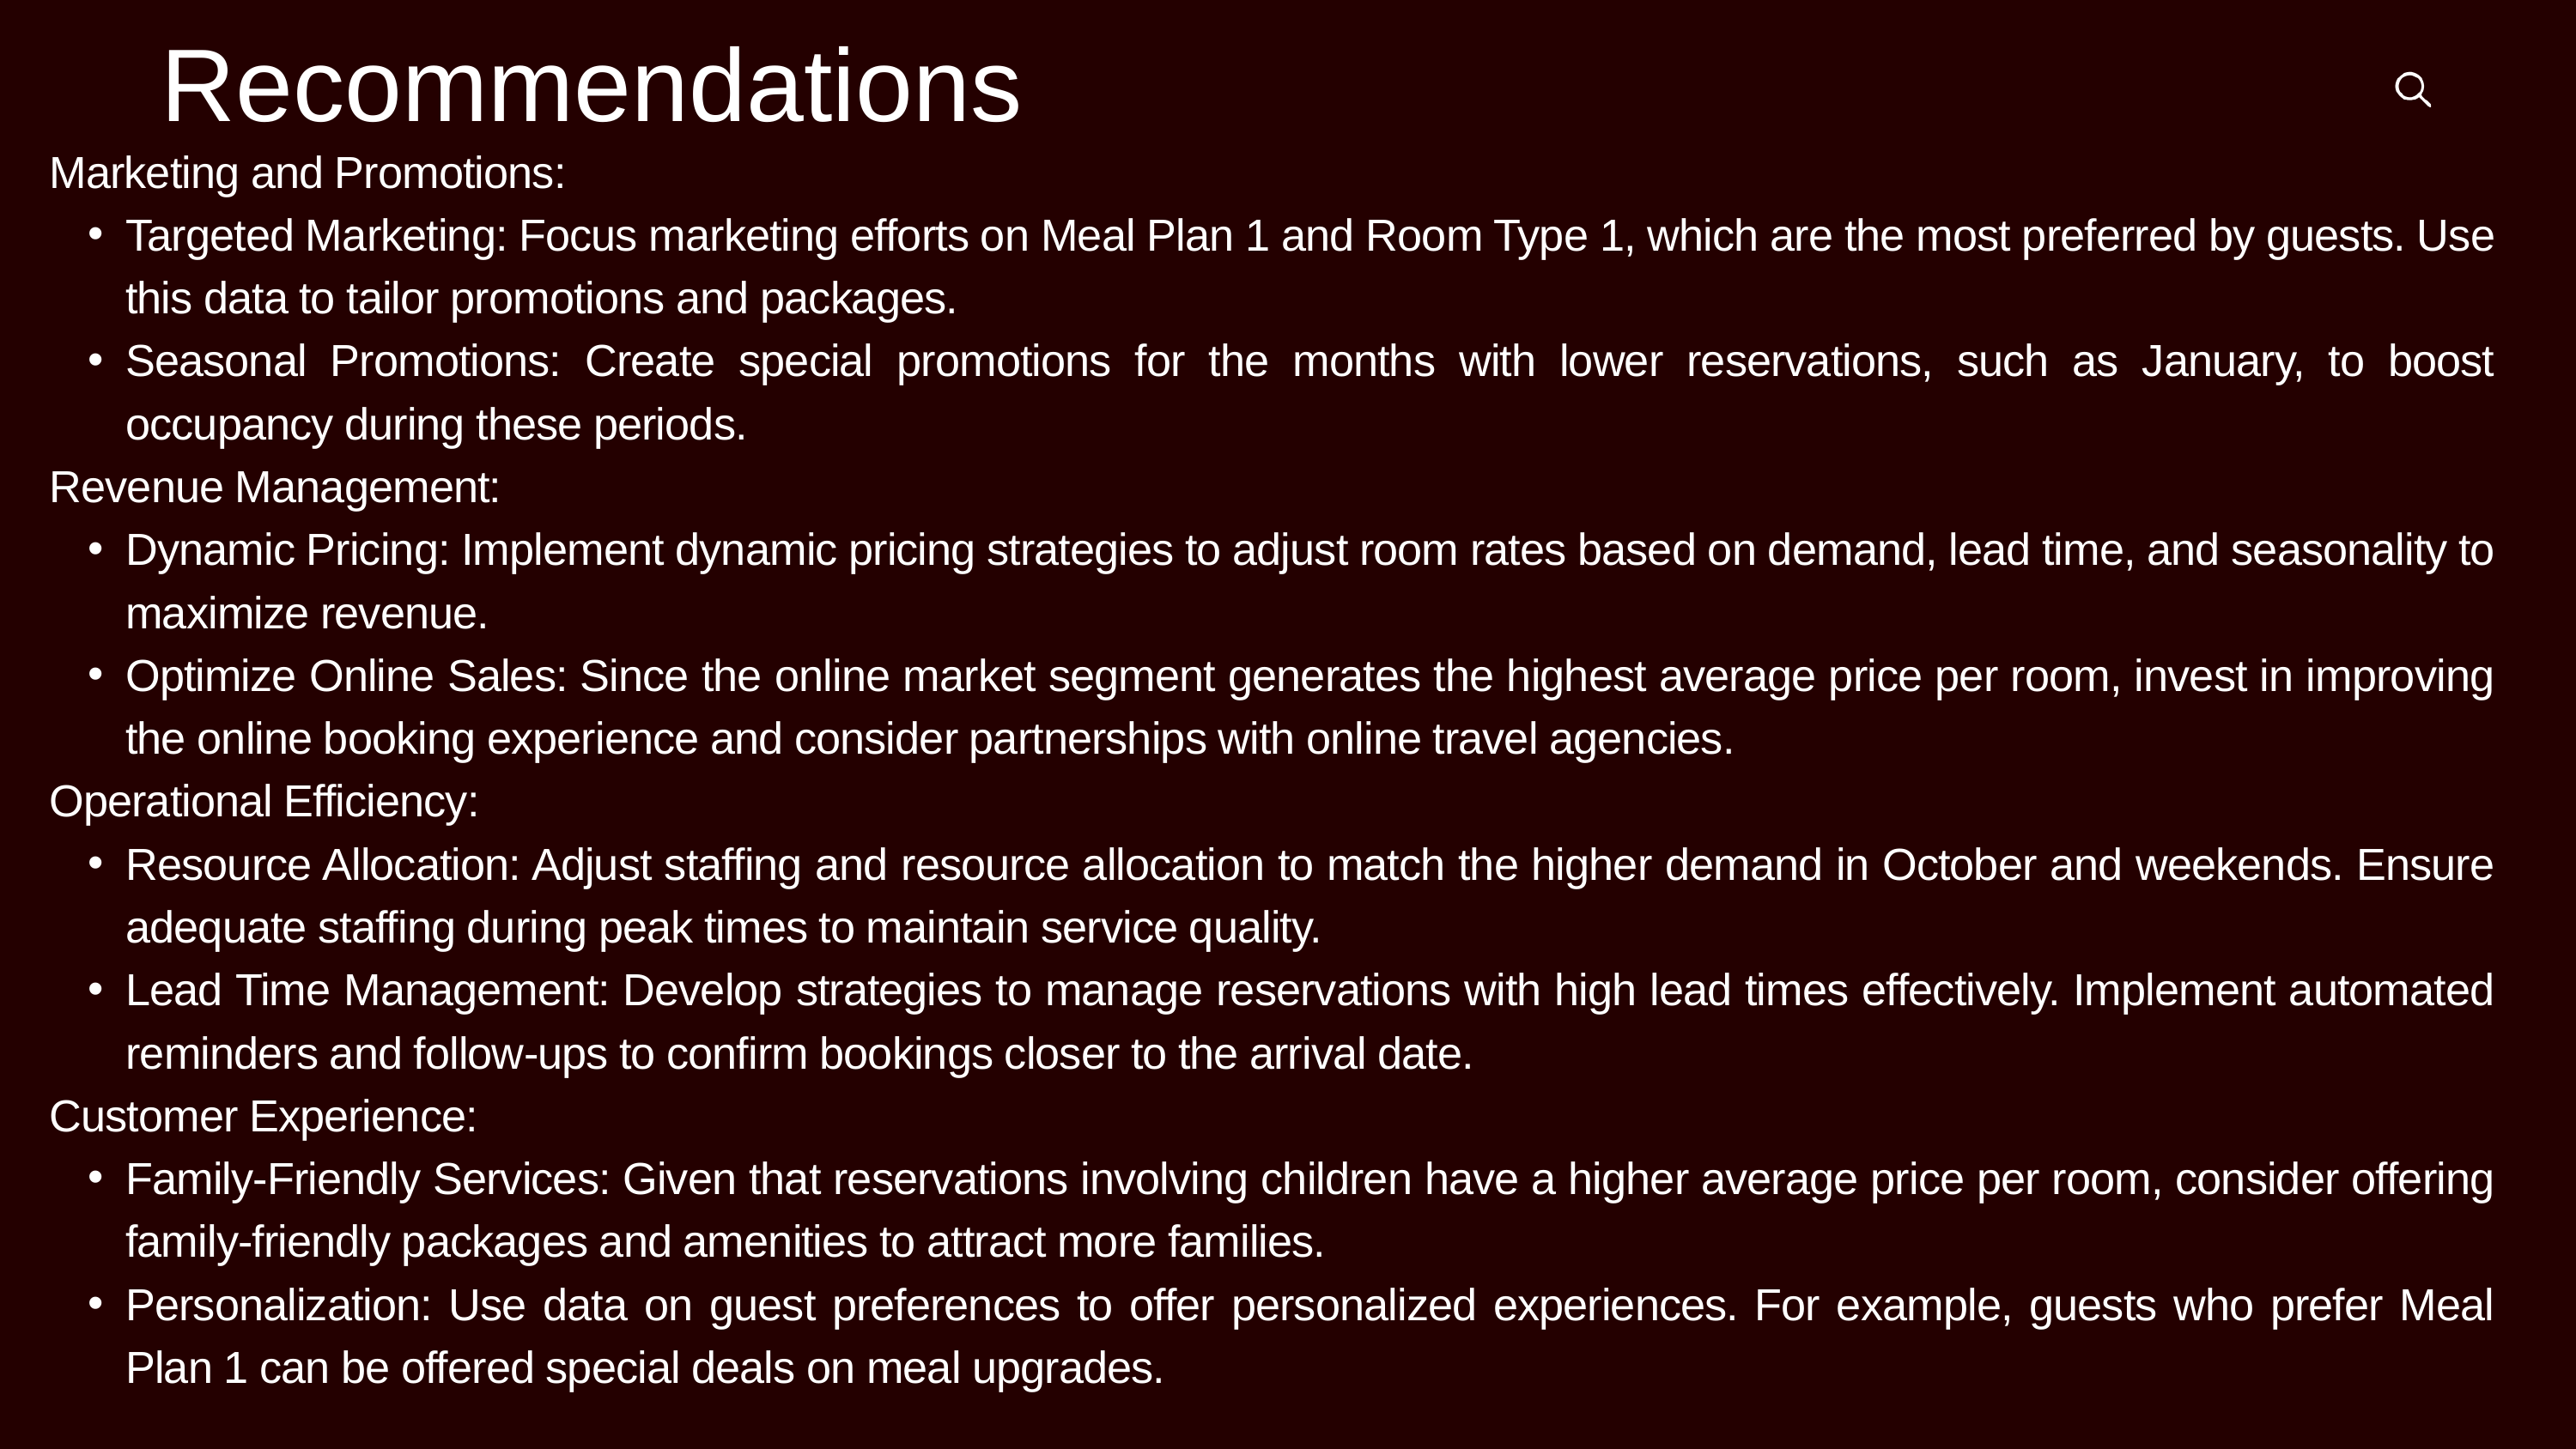

Recommendations

Marketing and Promotions:
Targeted Marketing: Focus marketing efforts on Meal Plan 1 and Room Type 1, which are the most preferred by guests. Use this data to tailor promotions and packages.
Seasonal Promotions: Create special promotions for the months with lower reservations, such as January, to boost occupancy during these periods.
Revenue Management:
Dynamic Pricing: Implement dynamic pricing strategies to adjust room rates based on demand, lead time, and seasonality to maximize revenue.
Optimize Online Sales: Since the online market segment generates the highest average price per room, invest in improving the online booking experience and consider partnerships with online travel agencies.
Operational Efficiency:
Resource Allocation: Adjust staffing and resource allocation to match the higher demand in October and weekends. Ensure adequate staffing during peak times to maintain service quality.
Lead Time Management: Develop strategies to manage reservations with high lead times effectively. Implement automated reminders and follow-ups to confirm bookings closer to the arrival date.
Customer Experience:
Family-Friendly Services: Given that reservations involving children have a higher average price per room, consider offering family-friendly packages and amenities to attract more families.
Personalization: Use data on guest preferences to offer personalized experiences. For example, guests who prefer Meal Plan 1 can be offered special deals on meal upgrades.